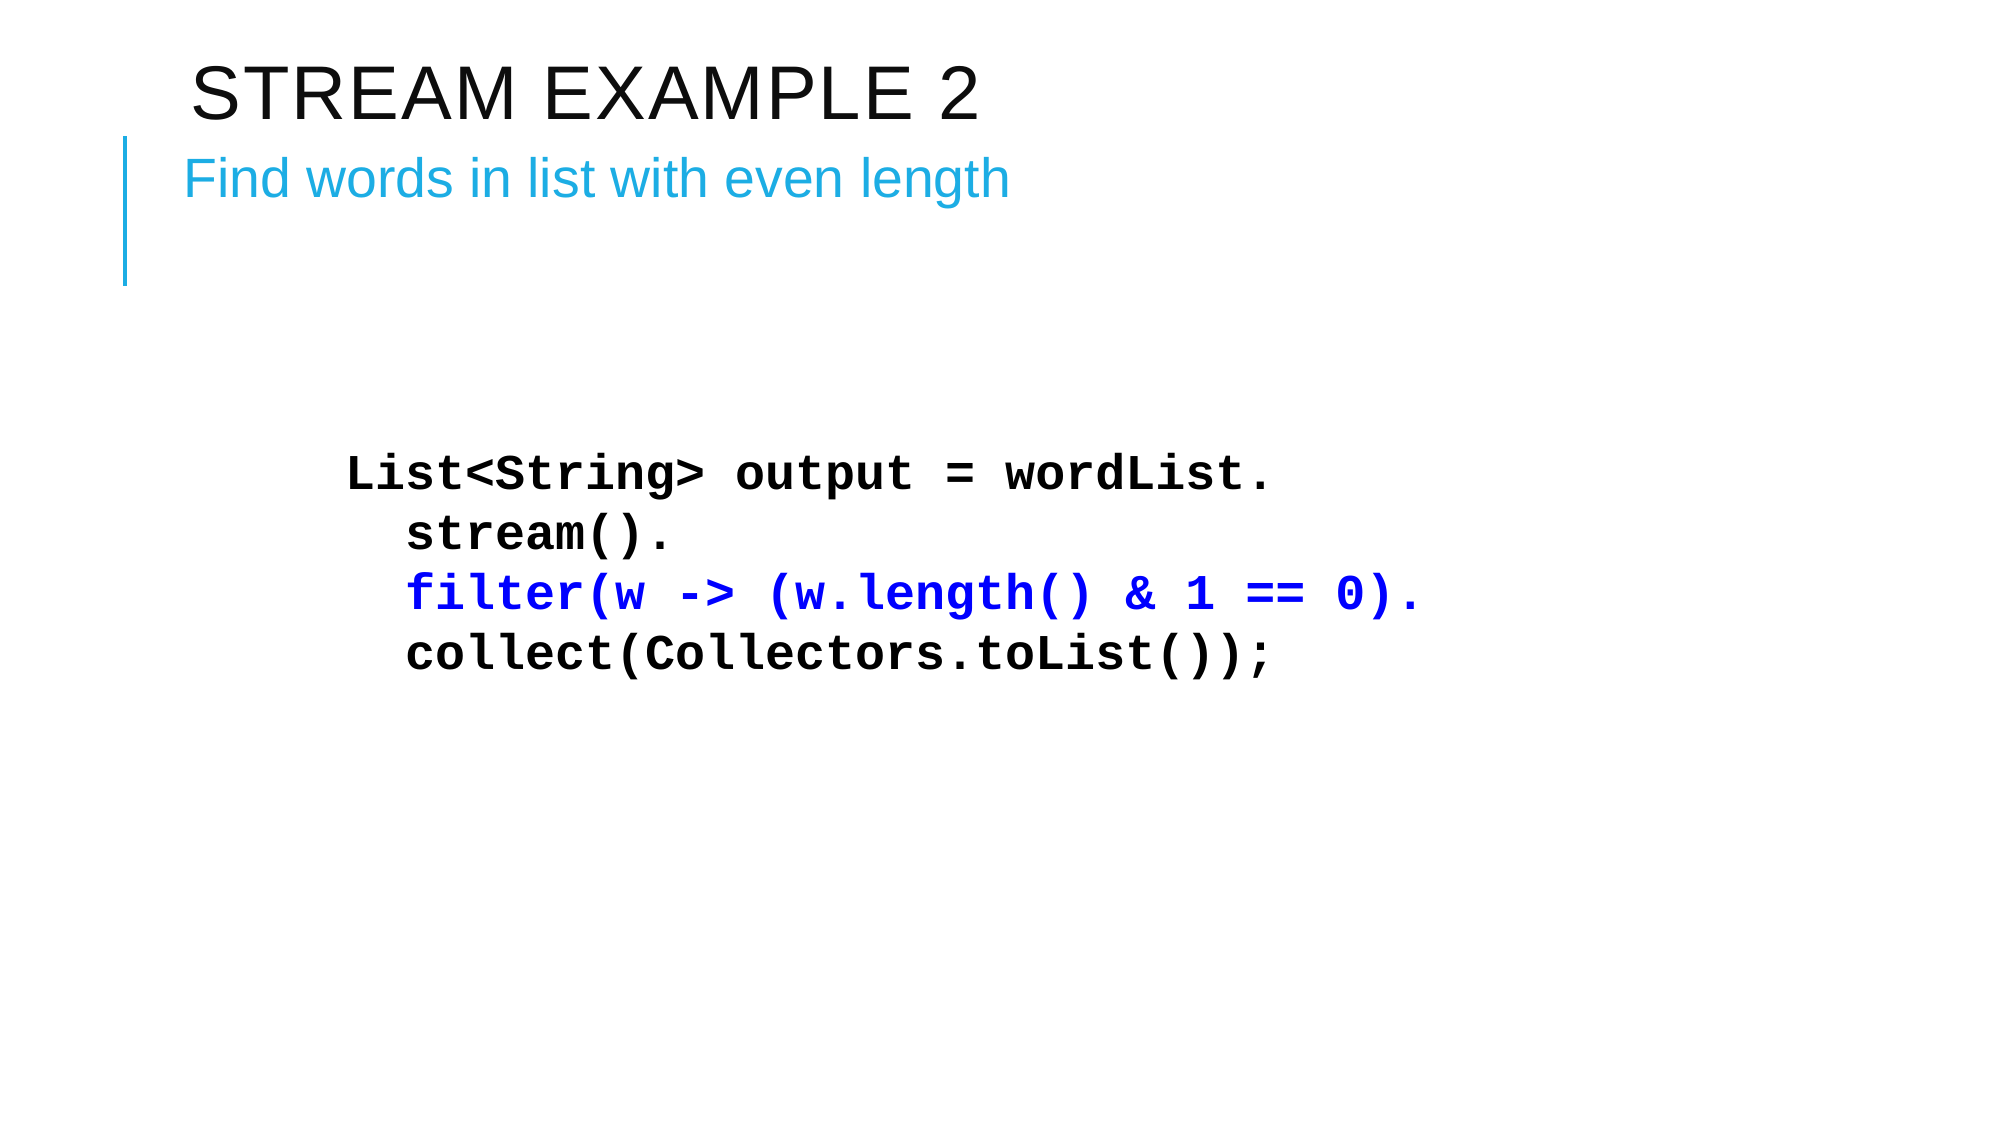

# Stream Example 2
Find words in list with even length
List<String> output = wordList.
  stream().
  filter(w -> (w.length() & 1 == 0).
  collect(Collectors.toList());